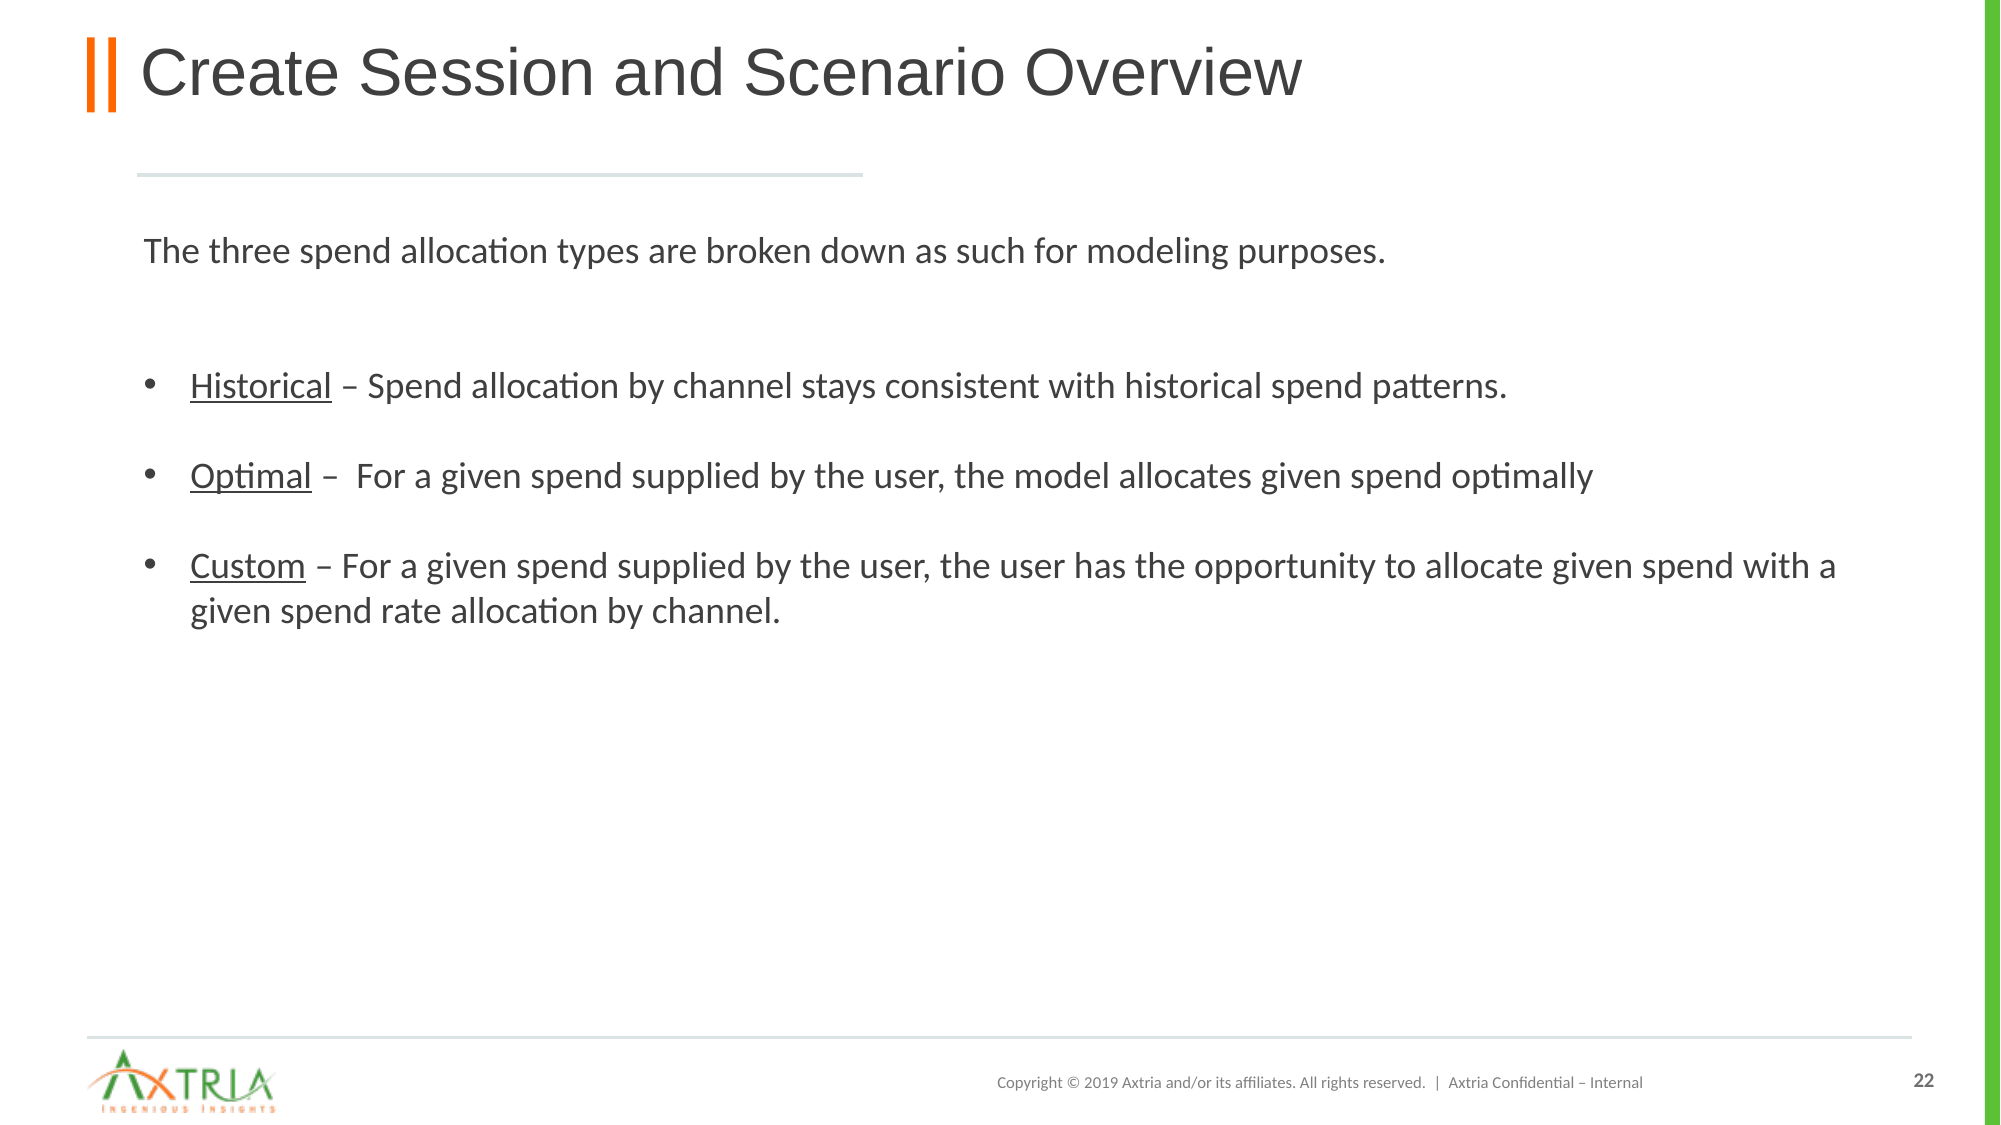

# Create Session and Scenario Overview

The three spend allocation types are broken down as such for modeling purposes.

Historical – Spend allocation by channel stays consistent with historical spend patterns.

Optimal –  For a given spend supplied by the user, the model allocates given spend optimally

Custom – For a given spend supplied by the user, the user has the opportunity to allocate given spend with a given spend rate allocation by channel.